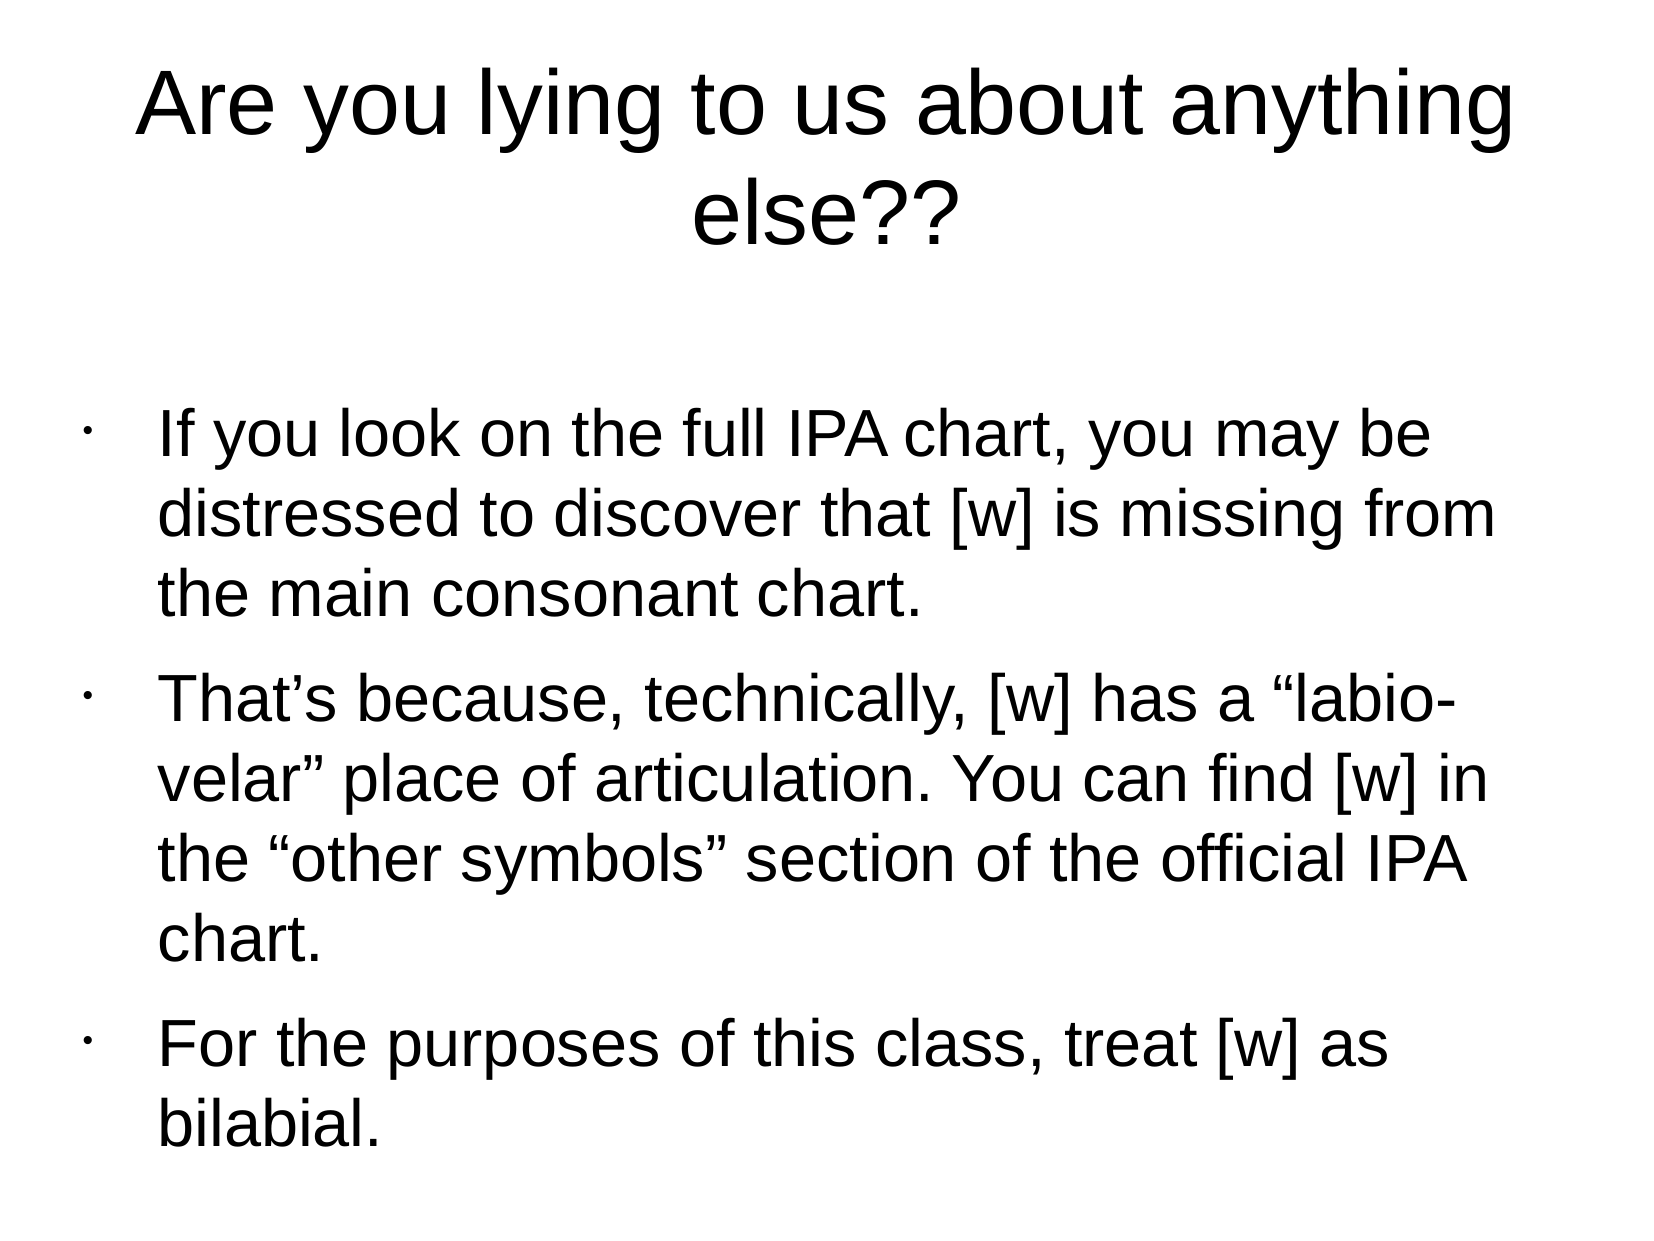

Are you lying to us about anything else??
If you look on the full IPA chart, you may be distressed to discover that [w] is missing from the main consonant chart.
That’s because, technically, [w] has a “labio-velar” place of articulation. You can find [w] in the “other symbols” section of the official IPA chart.
For the purposes of this class, treat [w] as bilabial.